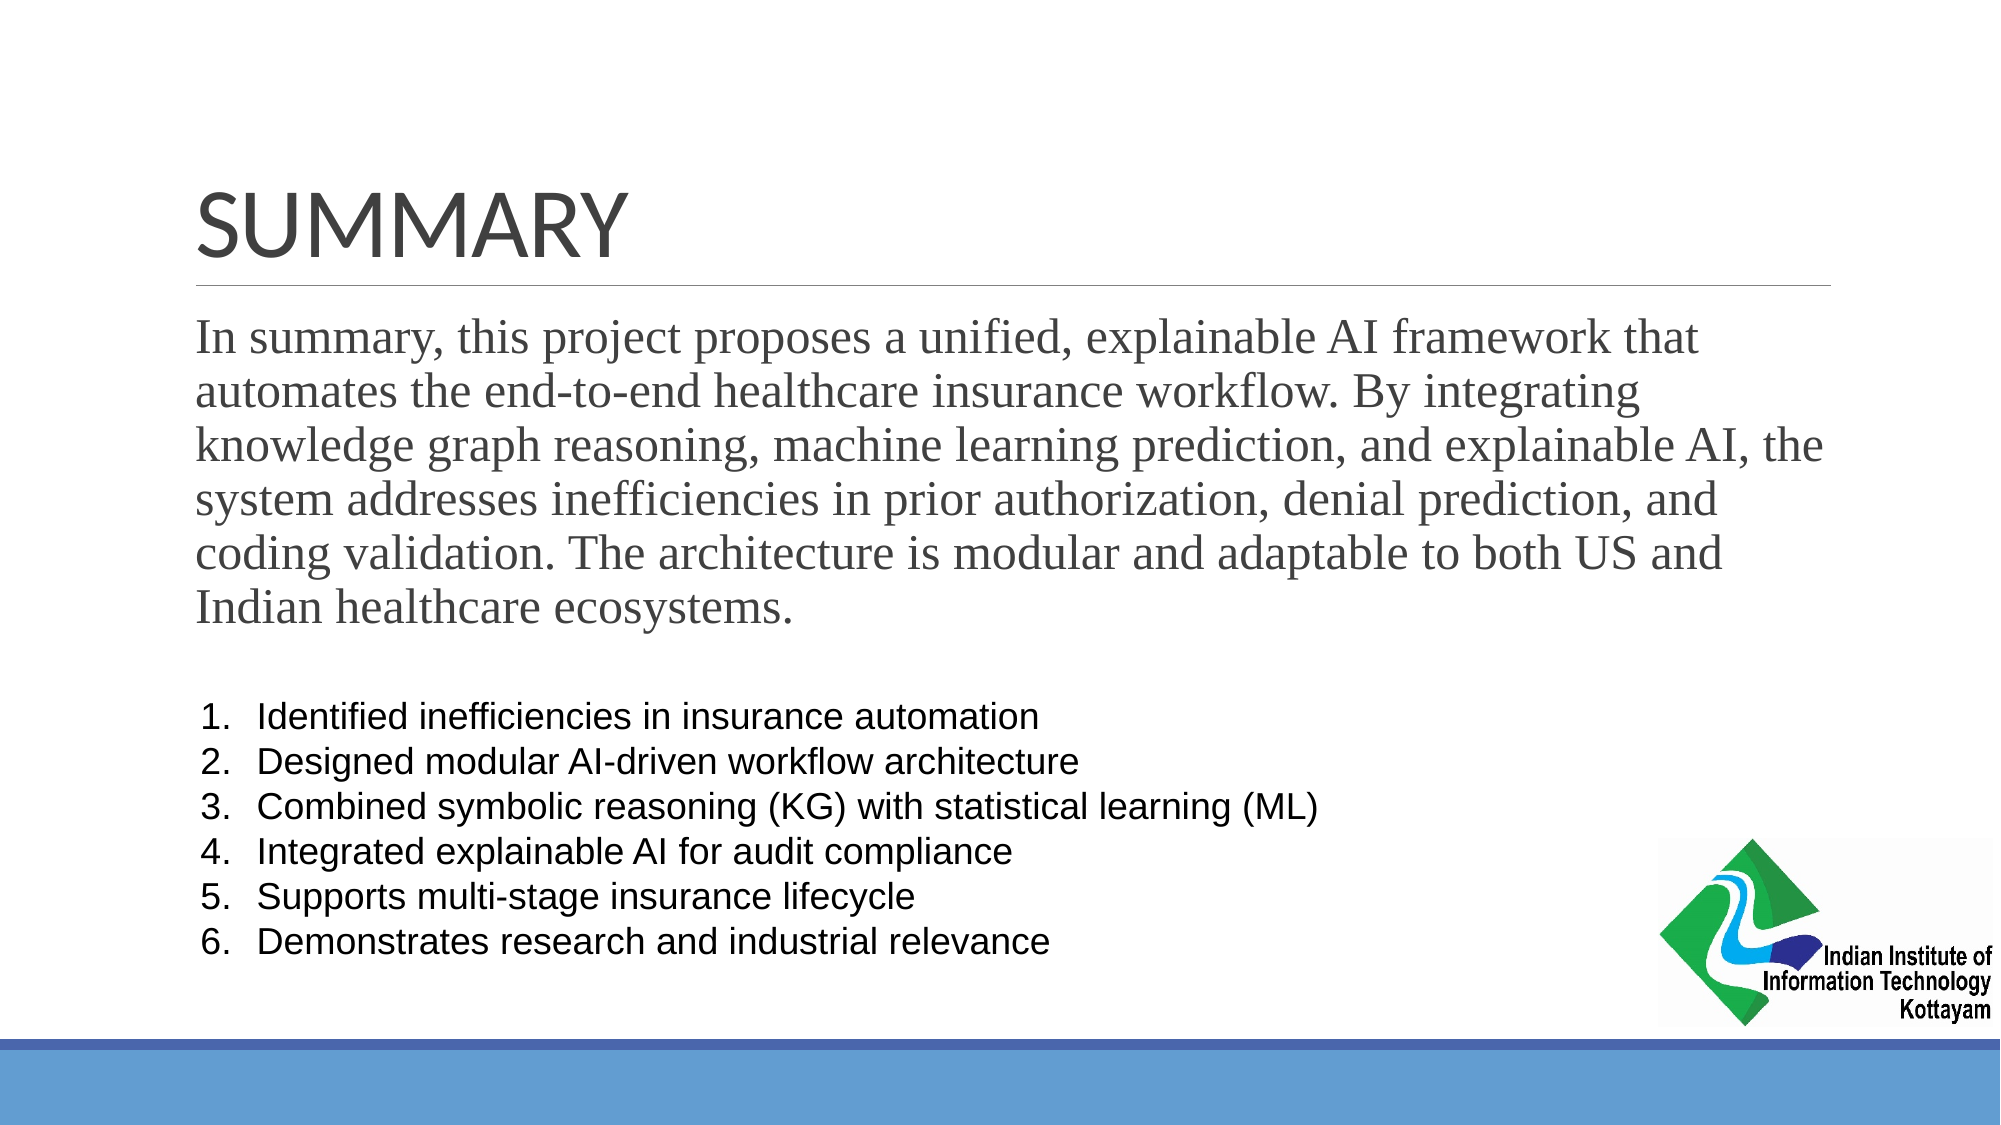

# SUMMARY
In summary, this project proposes a unified, explainable AI framework that automates the end-to-end healthcare insurance workflow. By integrating knowledge graph reasoning, machine learning prediction, and explainable AI, the system addresses inefficiencies in prior authorization, denial prediction, and coding validation. The architecture is modular and adaptable to both US and Indian healthcare ecosystems.
Identified inefficiencies in insurance automation
Designed modular AI-driven workflow architecture
Combined symbolic reasoning (KG) with statistical learning (ML)
Integrated explainable AI for audit compliance
Supports multi-stage insurance lifecycle
Demonstrates research and industrial relevance